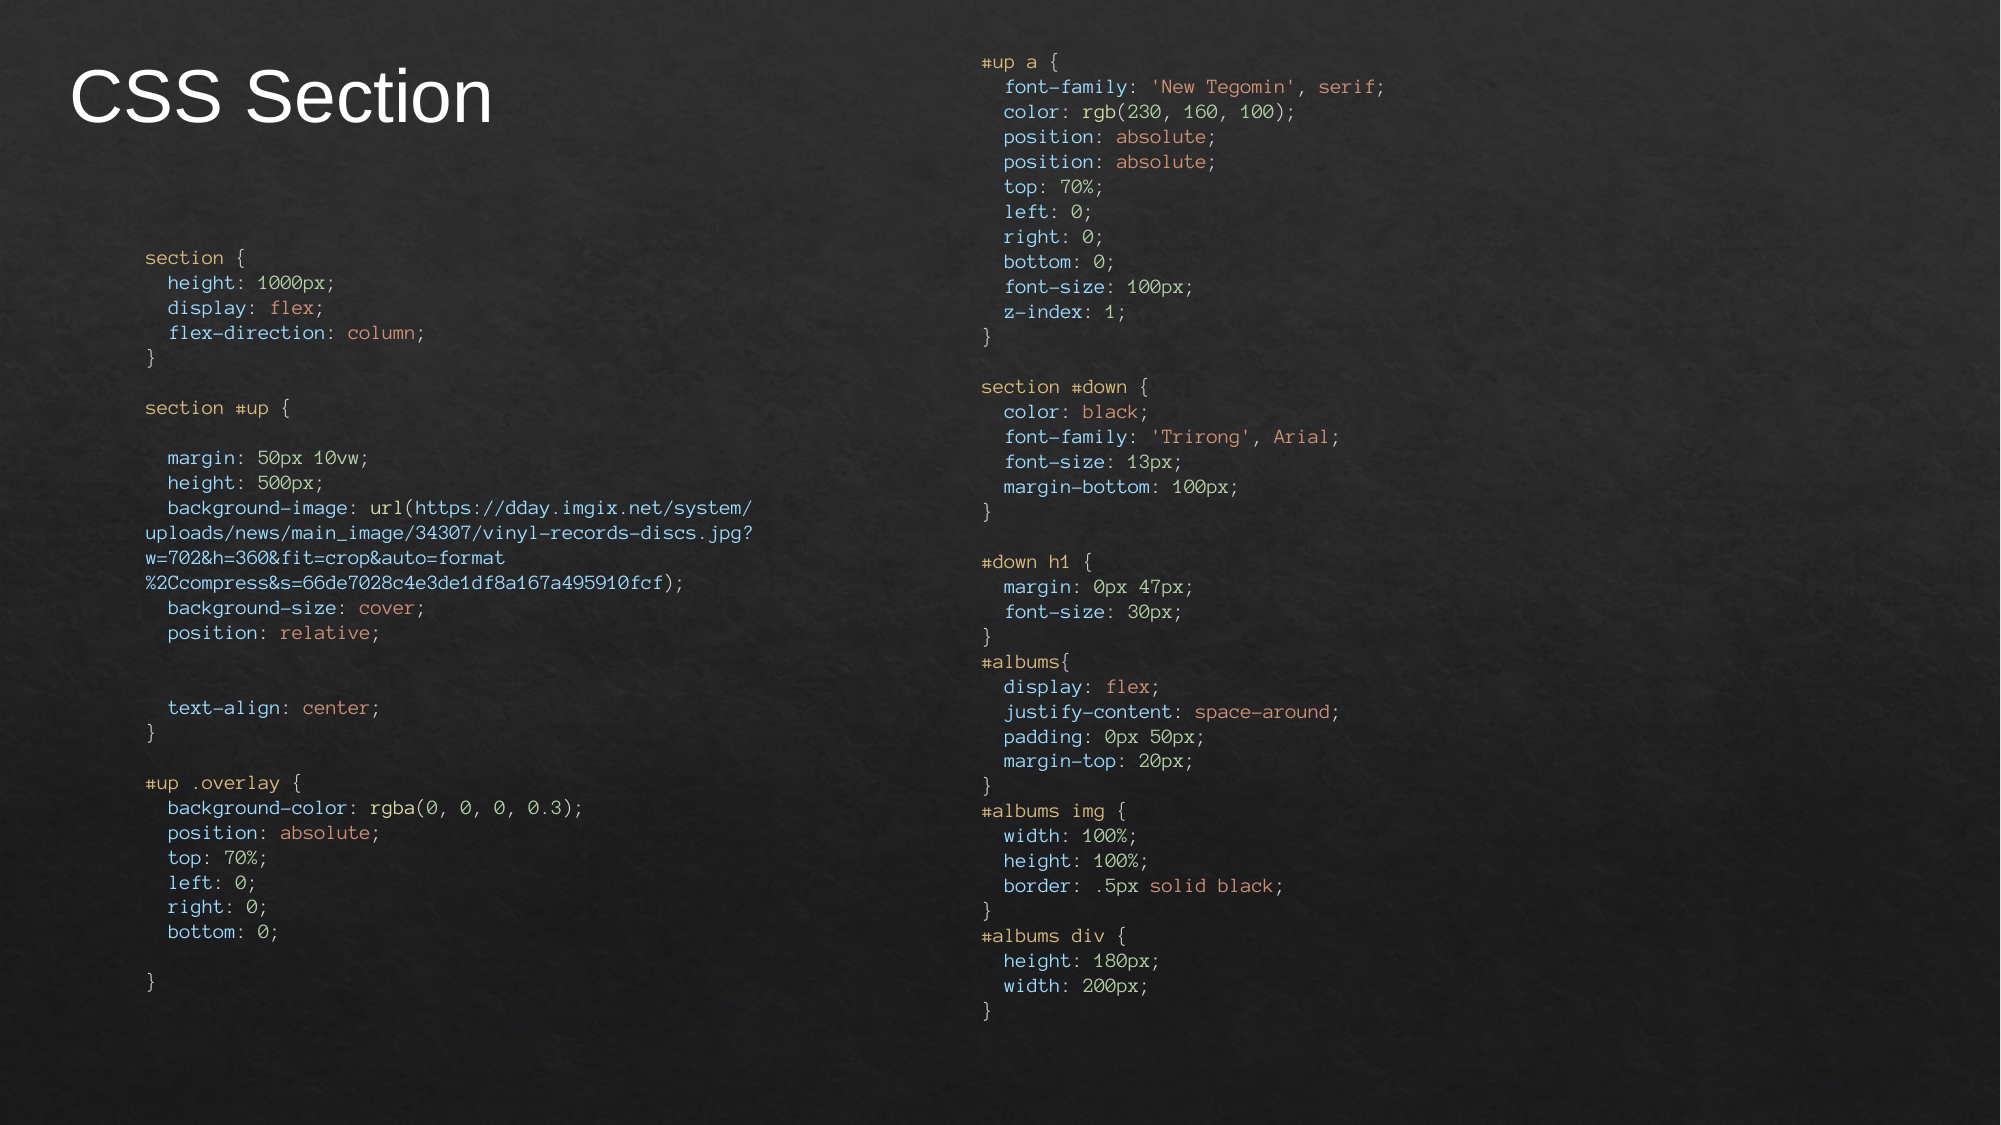

CSS Section
#up a {
  font-family: 'New Tegomin', serif;
  color: rgb(230, 160, 100);
  position: absolute;
  position: absolute;
  top: 70%;
  left: 0;
  right: 0;
  bottom: 0;
  font-size: 100px;
  z-index: 1;
}
section #down {
  color: black;
  font-family: 'Trirong', Arial;
  font-size: 13px;
  margin-bottom: 100px;
}
#down h1 {
  margin: 0px 47px;
  font-size: 30px;
}
#albums{
  display: flex;
  justify-content: space-around;
  padding: 0px 50px;
  margin-top: 20px;
}
#albums img {
  width: 100%;
  height: 100%;
  border: .5px solid black;
}
#albums div {
  height: 180px;
  width: 200px;
}

section {
  height: 1000px;
  display: flex;
  flex-direction: column;
}
section #up {

  margin: 50px 10vw;
  height: 500px;
  background-image: url(https://dday.imgix.net/system/uploads/news/main_image/34307/vinyl-records-discs.jpg?w=702&h=360&fit=crop&auto=format%2Ccompress&s=66de7028c4e3de1df8a167a495910fcf);
  background-size: cover;
  position: relative;

  text-align: center;
}
#up .overlay {
  background-color: rgba(0, 0, 0, 0.3);
  position: absolute;
  top: 70%;
  left: 0;
  right: 0;
  bottom: 0;
}